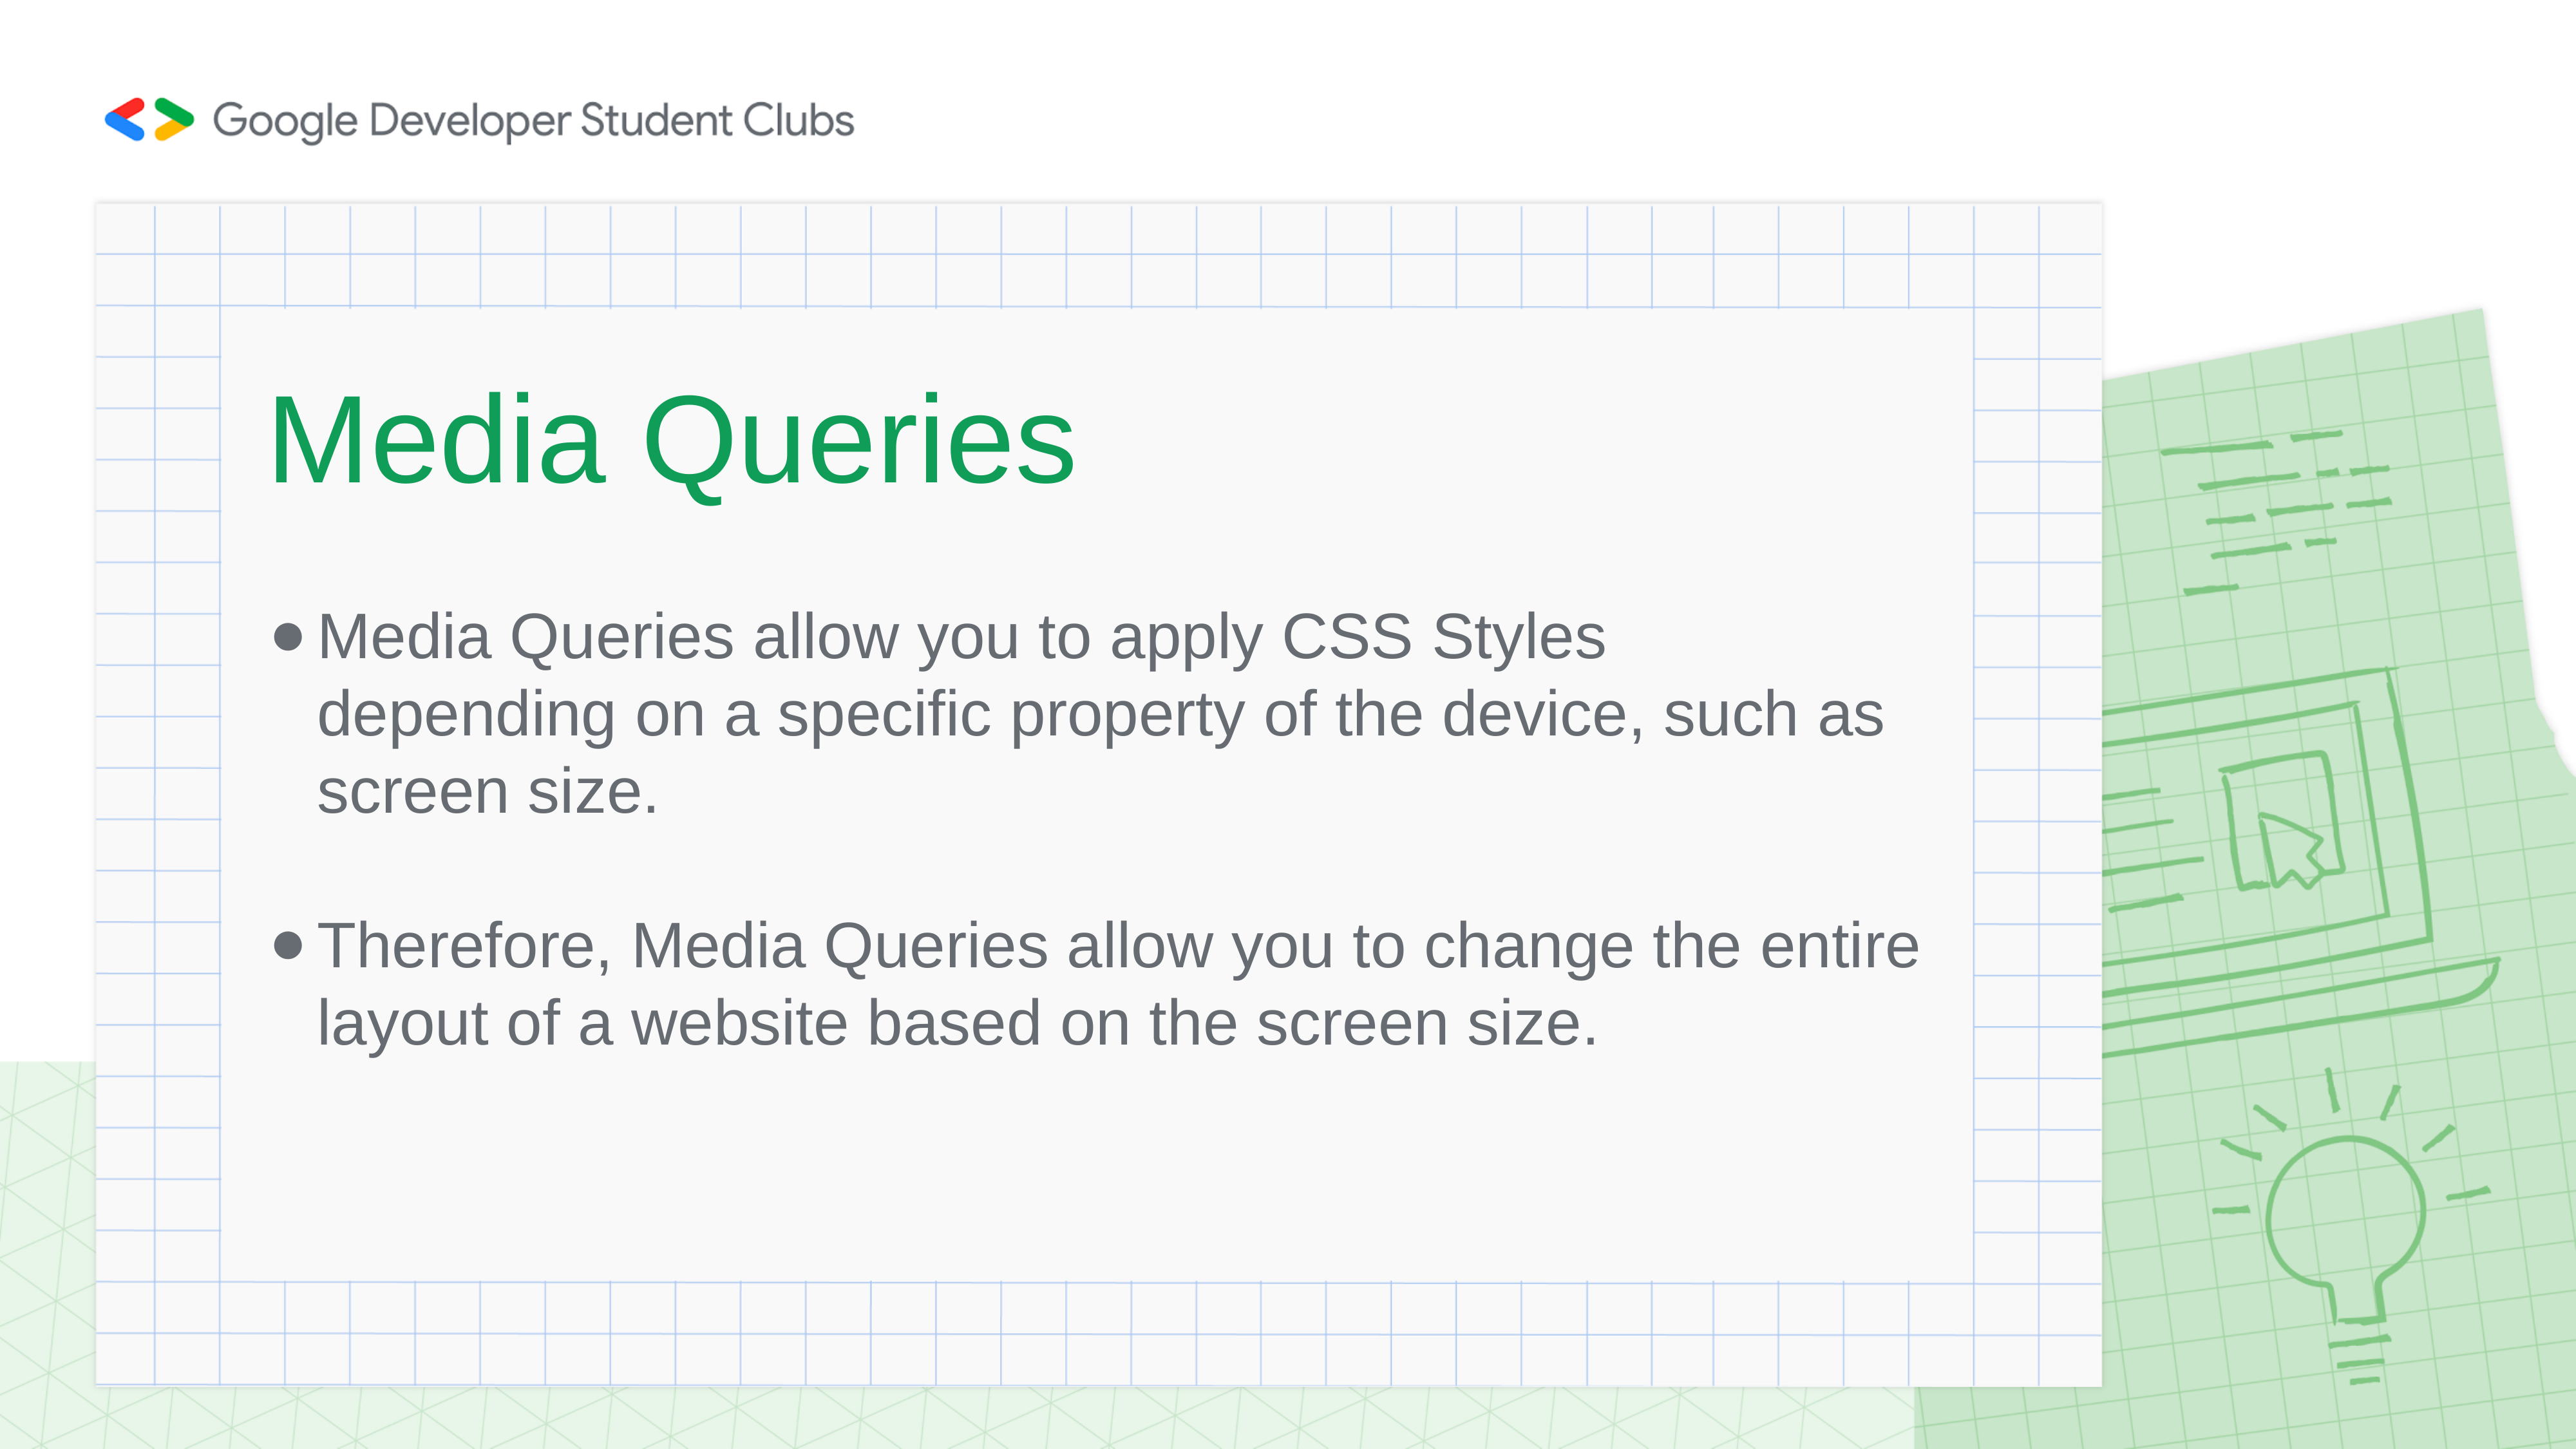

# Media Queries
Media Queries allow you to apply CSS Styles depending on a specific property of the device, such as screen size.

Therefore, Media Queries allow you to change the entire layout of a website based on the screen size.